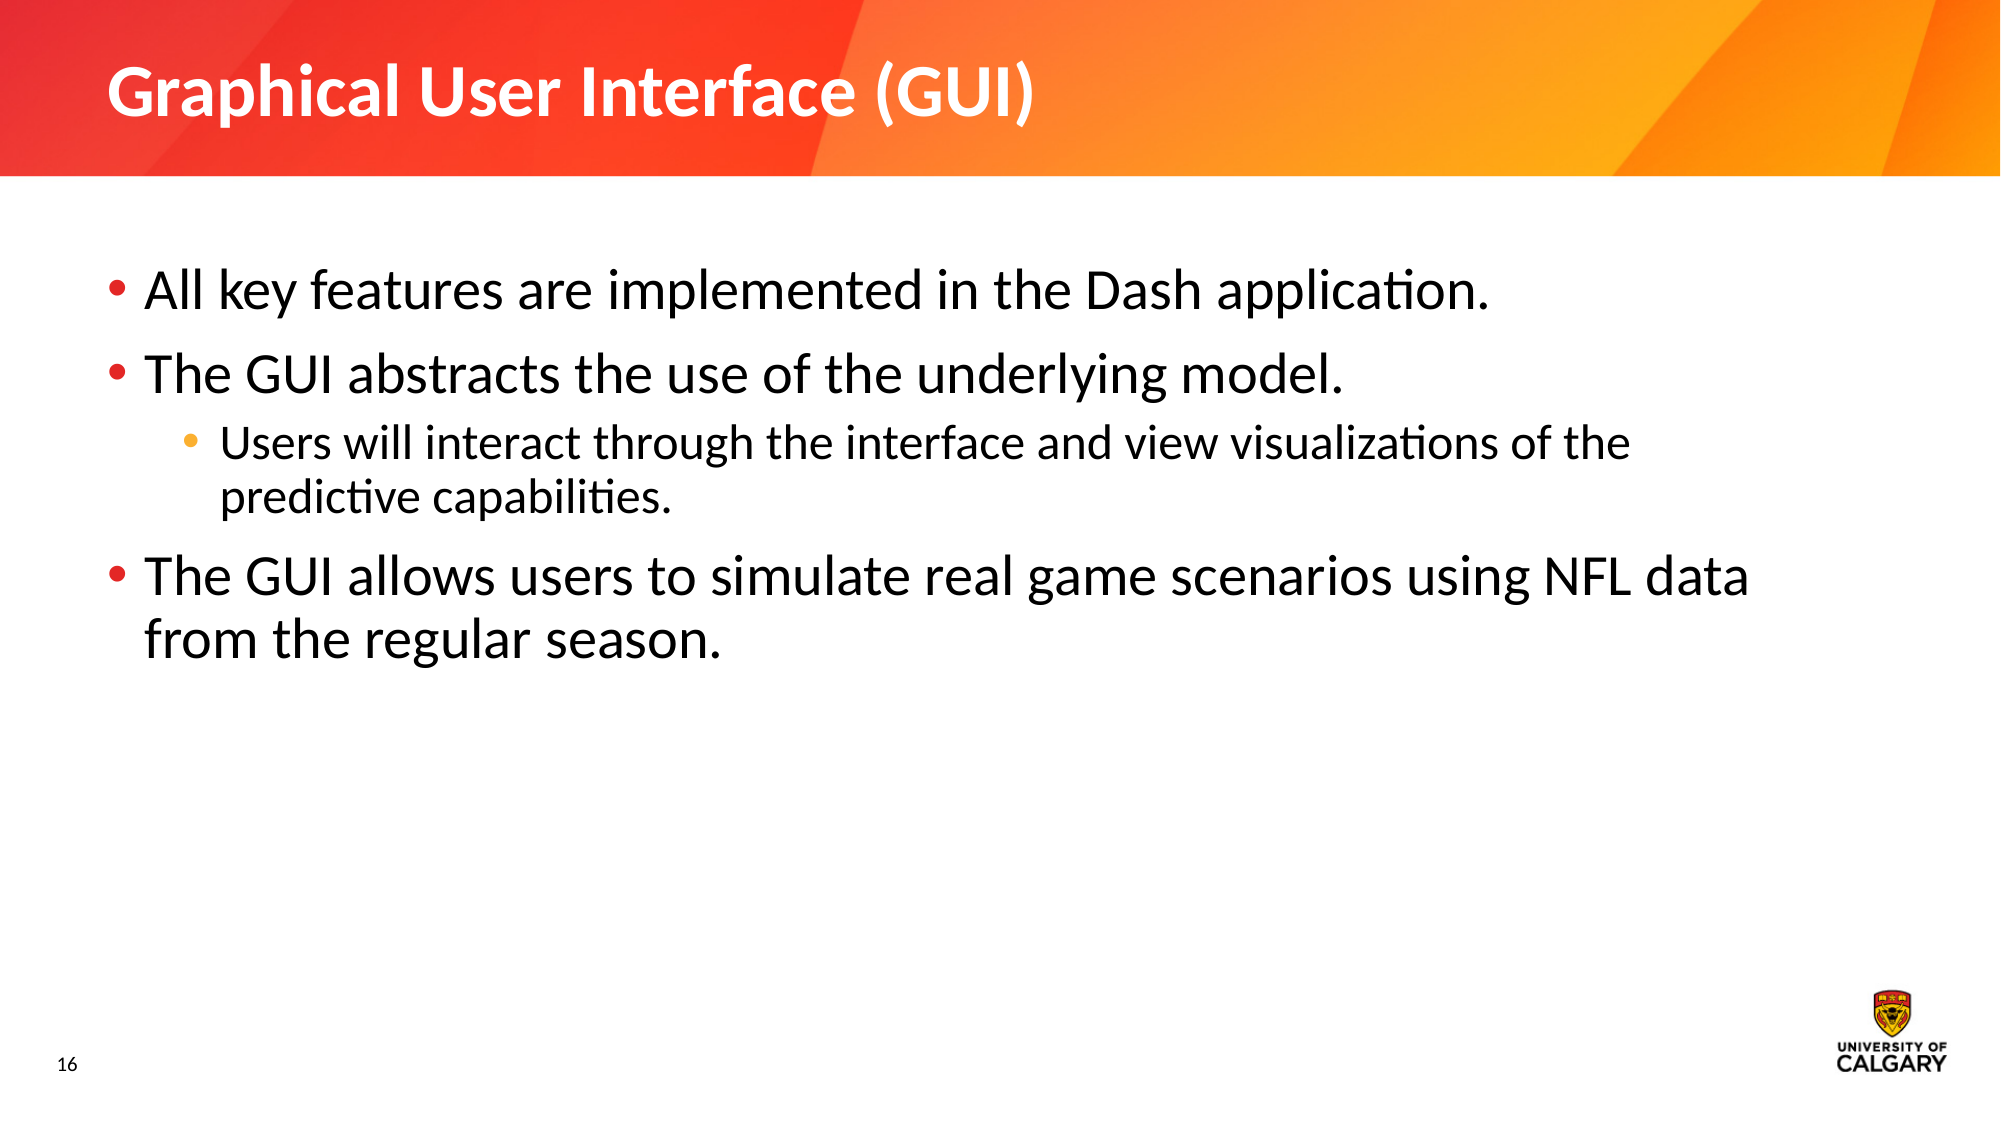

# Graphical User Interface (GUI)
All key features are implemented in the Dash application.
The GUI abstracts the use of the underlying model.
Users will interact through the interface and view visualizations of the predictive capabilities.
The GUI allows users to simulate real game scenarios using NFL data from the regular season.

16